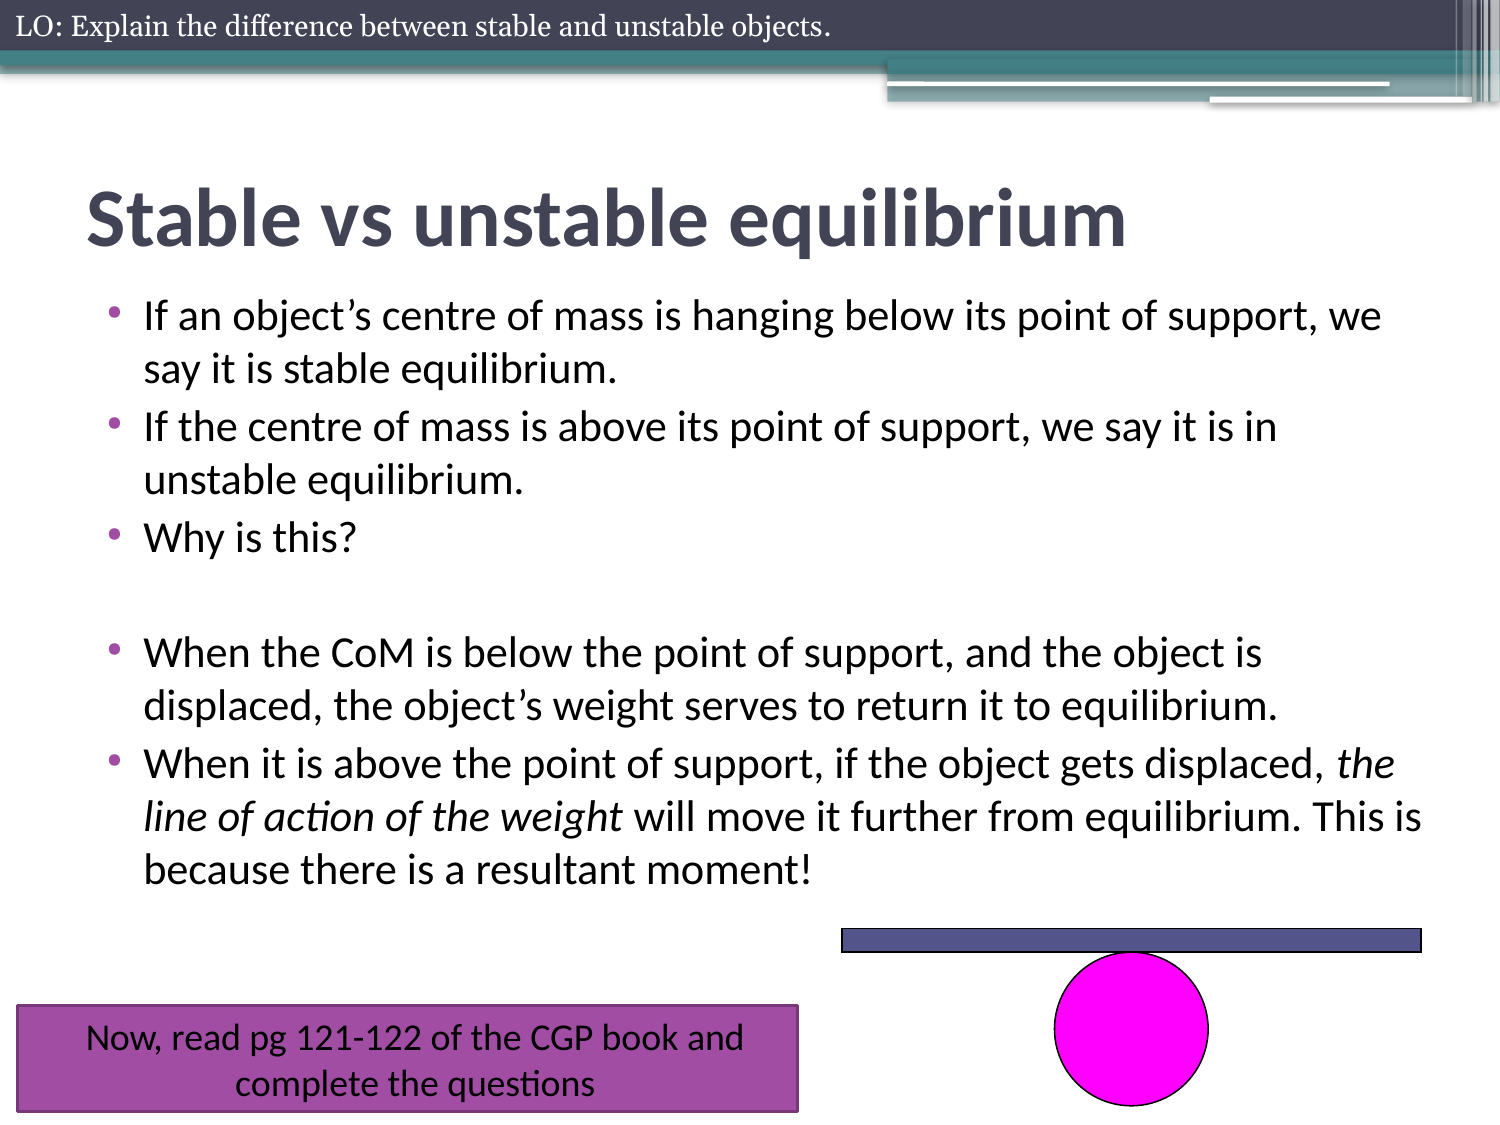

LO: Explain the difference between stable and unstable objects.
# Stable vs unstable equilibrium
If an object’s centre of mass is hanging below its point of support, we say it is stable equilibrium.
If the centre of mass is above its point of support, we say it is in unstable equilibrium.
Why is this?

When the CoM is below the point of support, and the object is displaced, the object’s weight serves to return it to equilibrium.
When it is above the point of support, if the object gets displaced, the line of action of the weight will move it further from equilibrium. This is because there is a resultant moment!

Now, read pg 121-122 of the CGP book and complete the questions